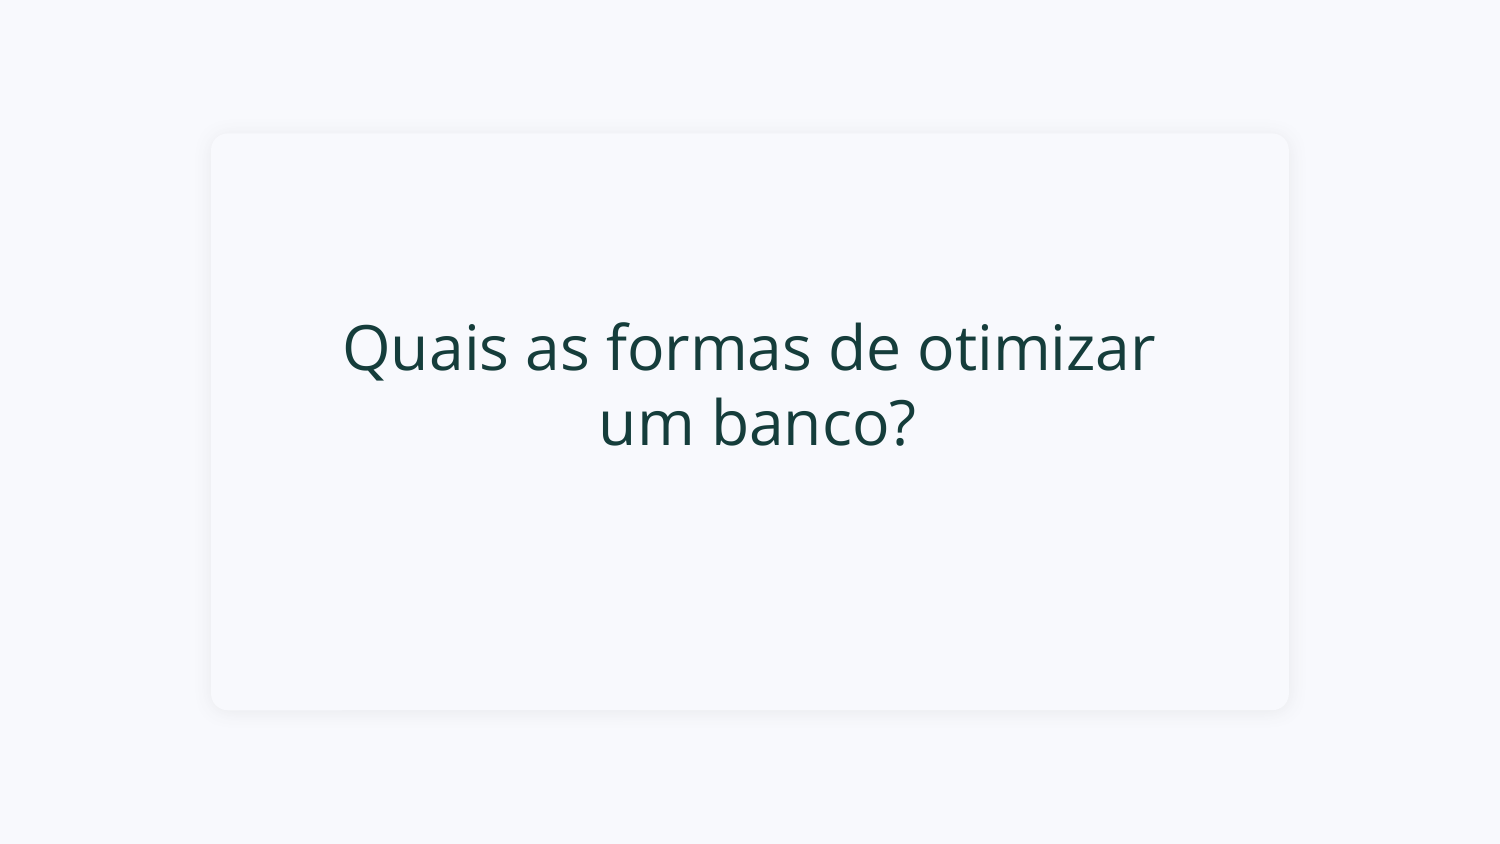

Quais as formas de otimizar
 um banco?